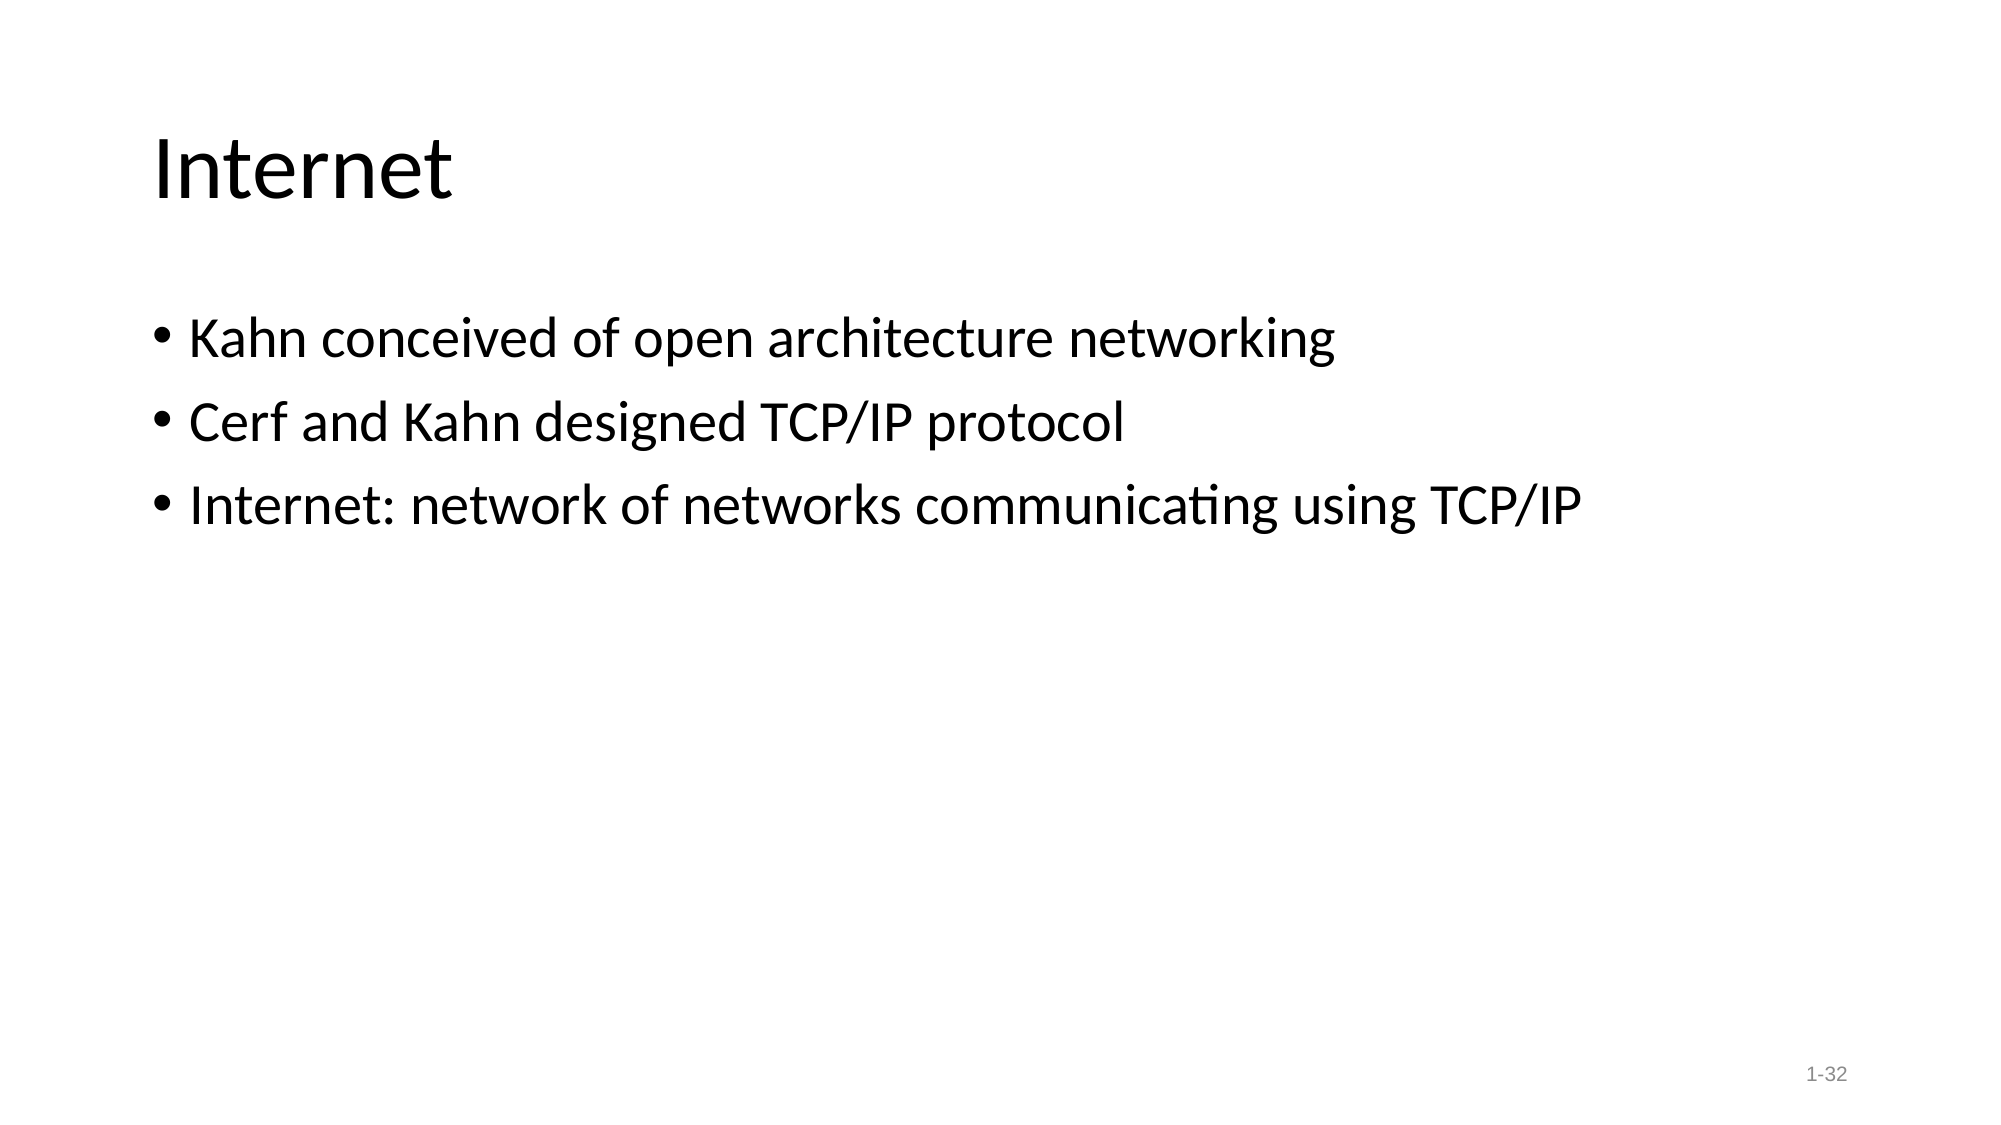

# Internet
Kahn conceived of open architecture networking
Cerf and Kahn designed TCP/IP protocol
Internet: network of networks communicating using TCP/IP
1-32